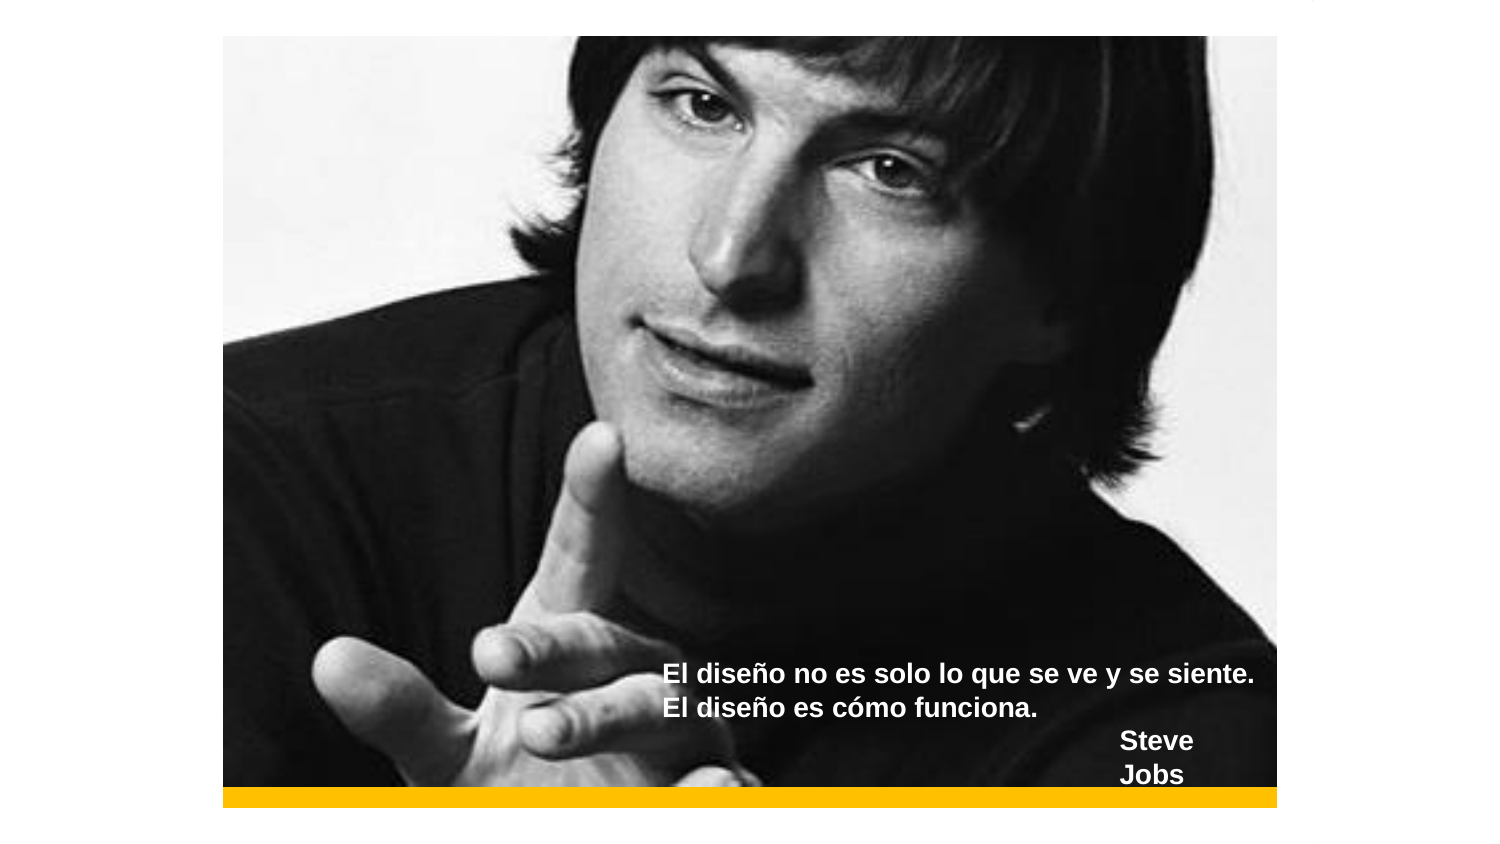

El diseño no es solo lo que se ve y se siente.  El diseño es cómo funciona.
Steve Jobs